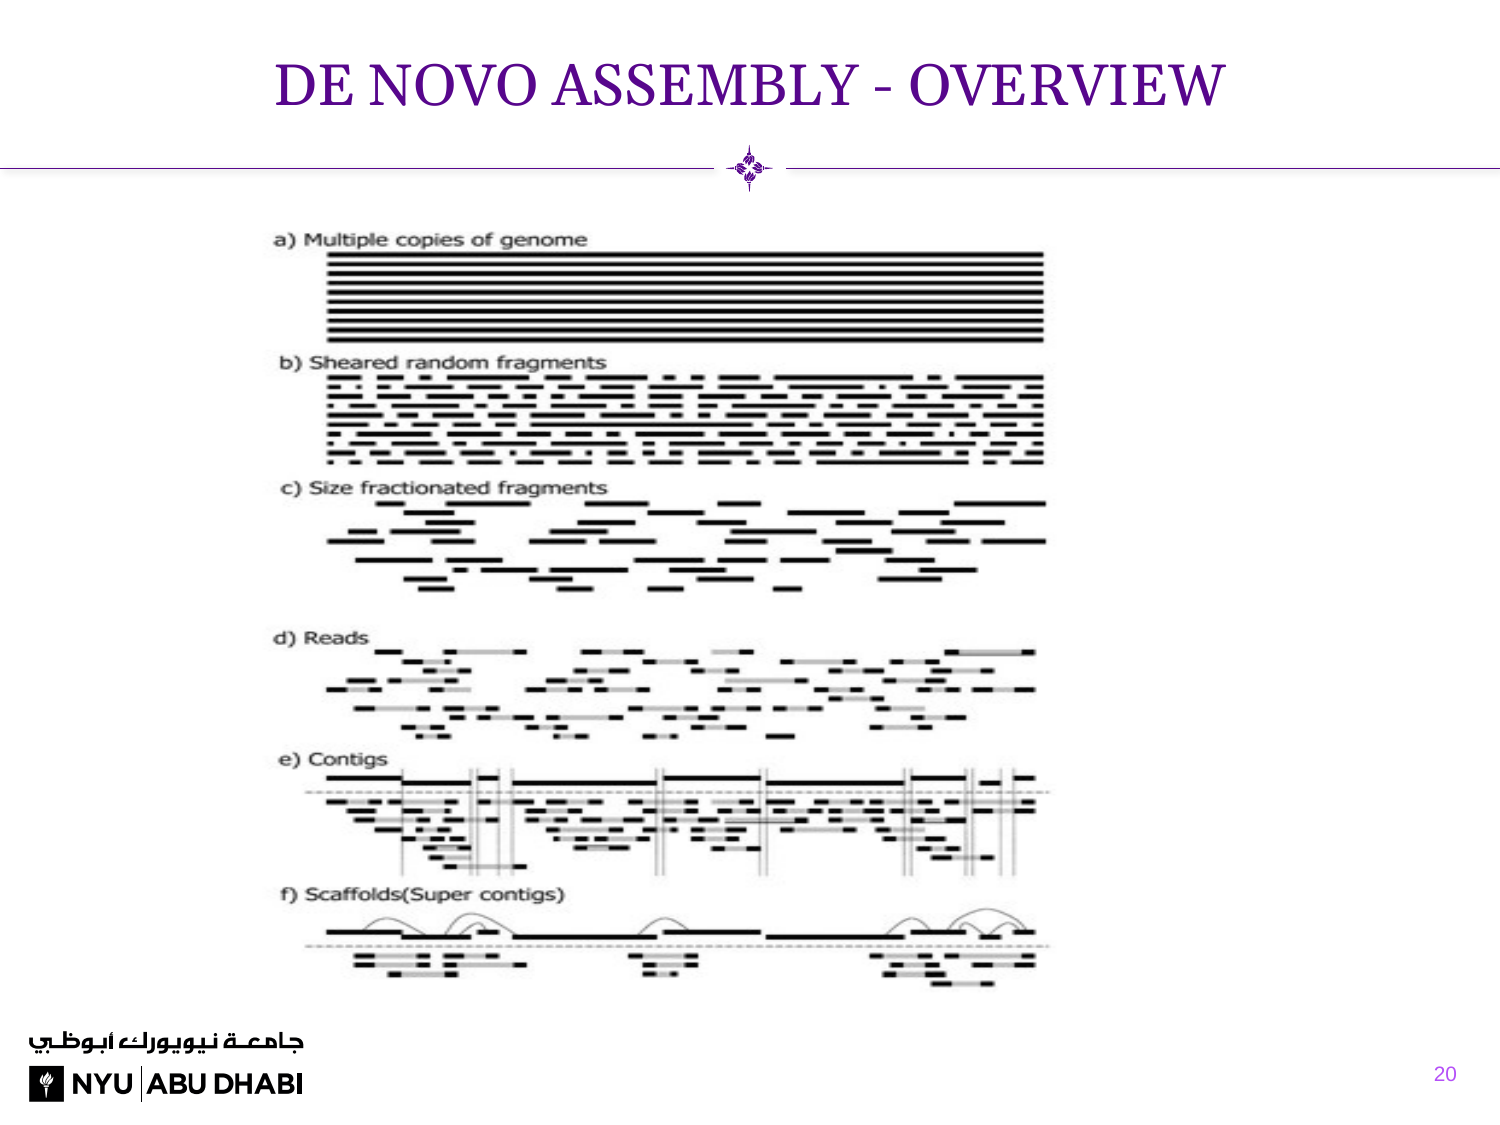

# De novo assembly - overview

20